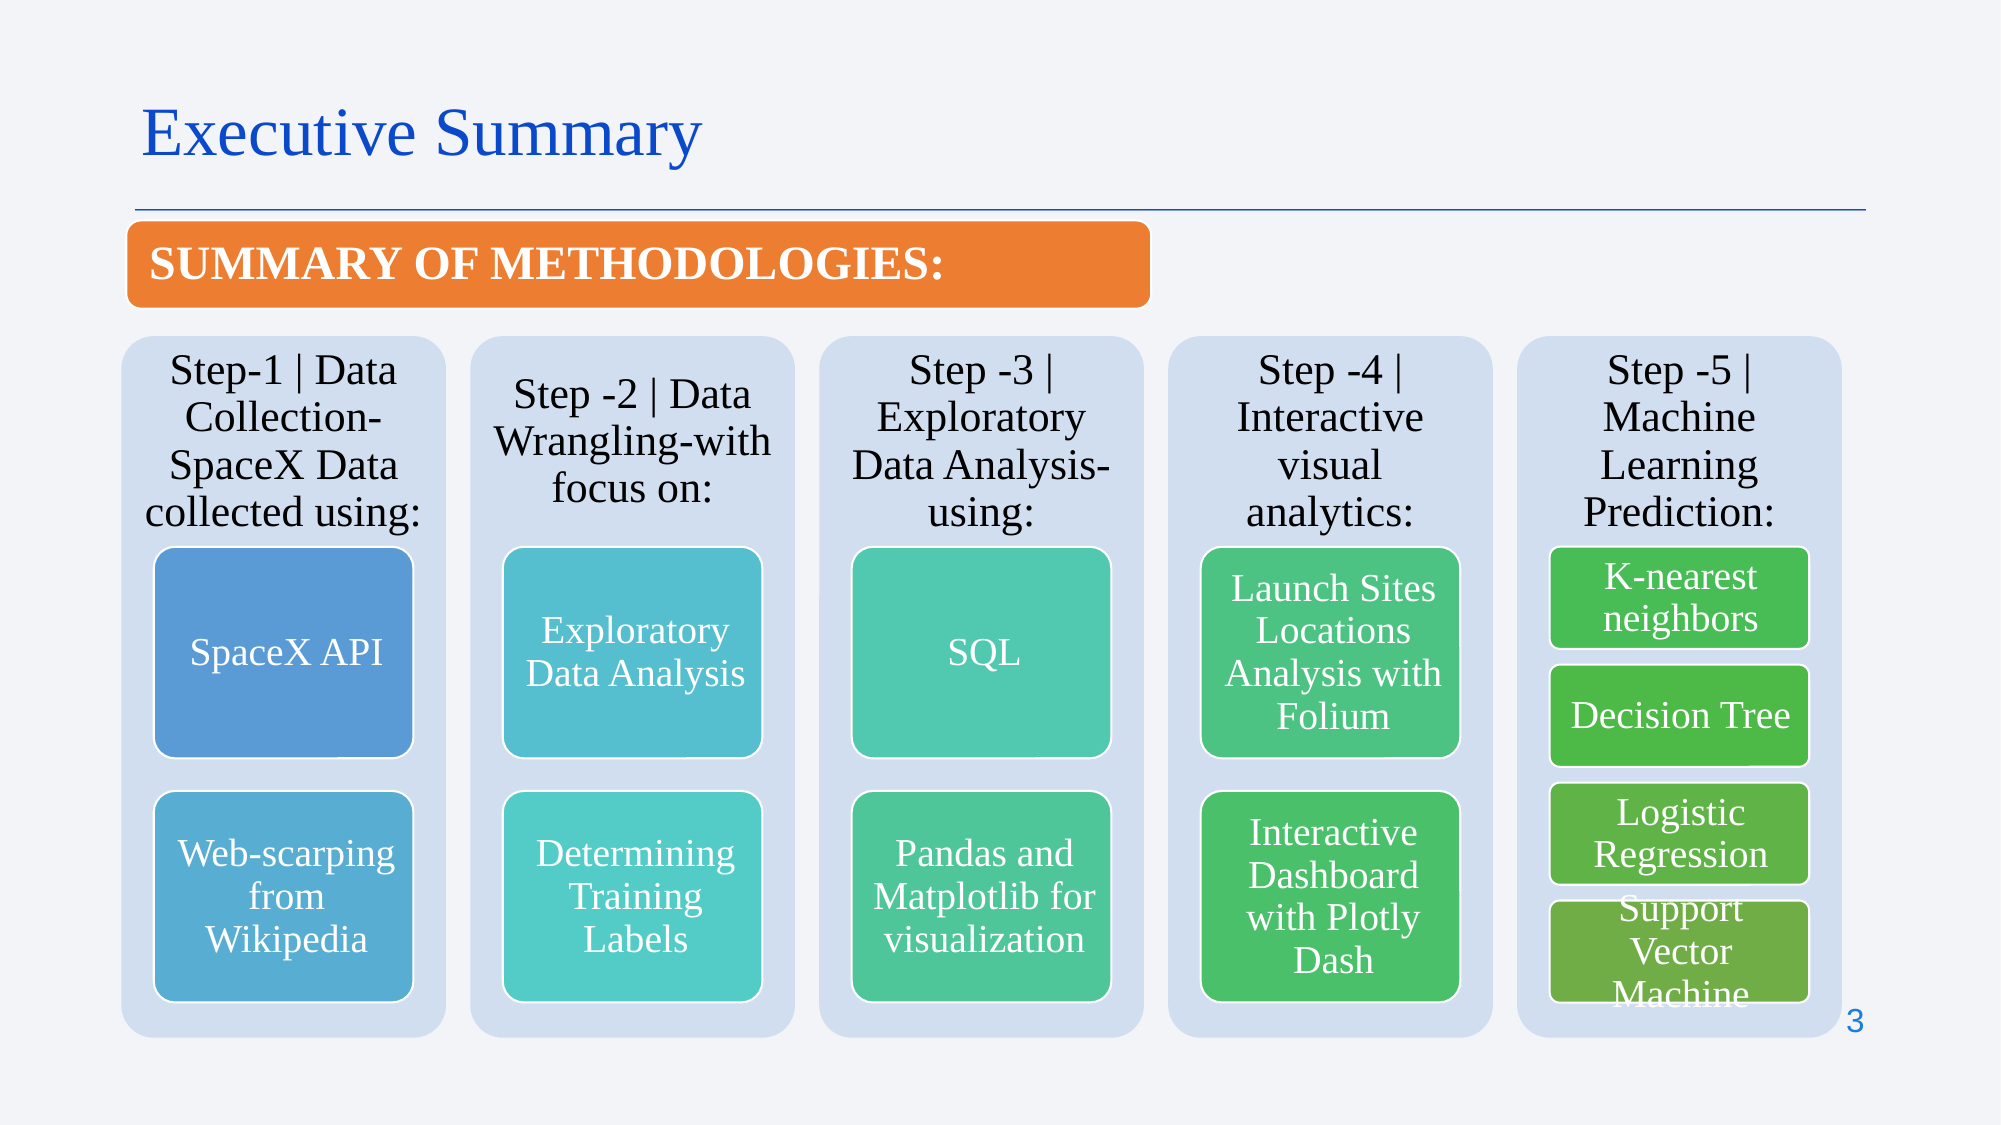

Executive Summary
SUMMARY OF METHODOLOGIES:
Step-1 | Data Collection-SpaceX Data collected using:
SpaceX API
Web-scarping from Wikipedia
Step -2 | Data Wrangling-with focus on:
Exploratory Data Analysis
Determining Training Labels
Step -3 | Exploratory Data Analysis-using:
SQL
Pandas and Matplotlib for visualization
Step -4 | Interactive visual analytics:
Launch Sites Locations Analysis with Folium
Interactive Dashboard with Plotly Dash
Step -5 | Machine Learning Prediction:
K-nearest neighbors
Decision Tree
Logistic Regression
Support Vector Machine
3